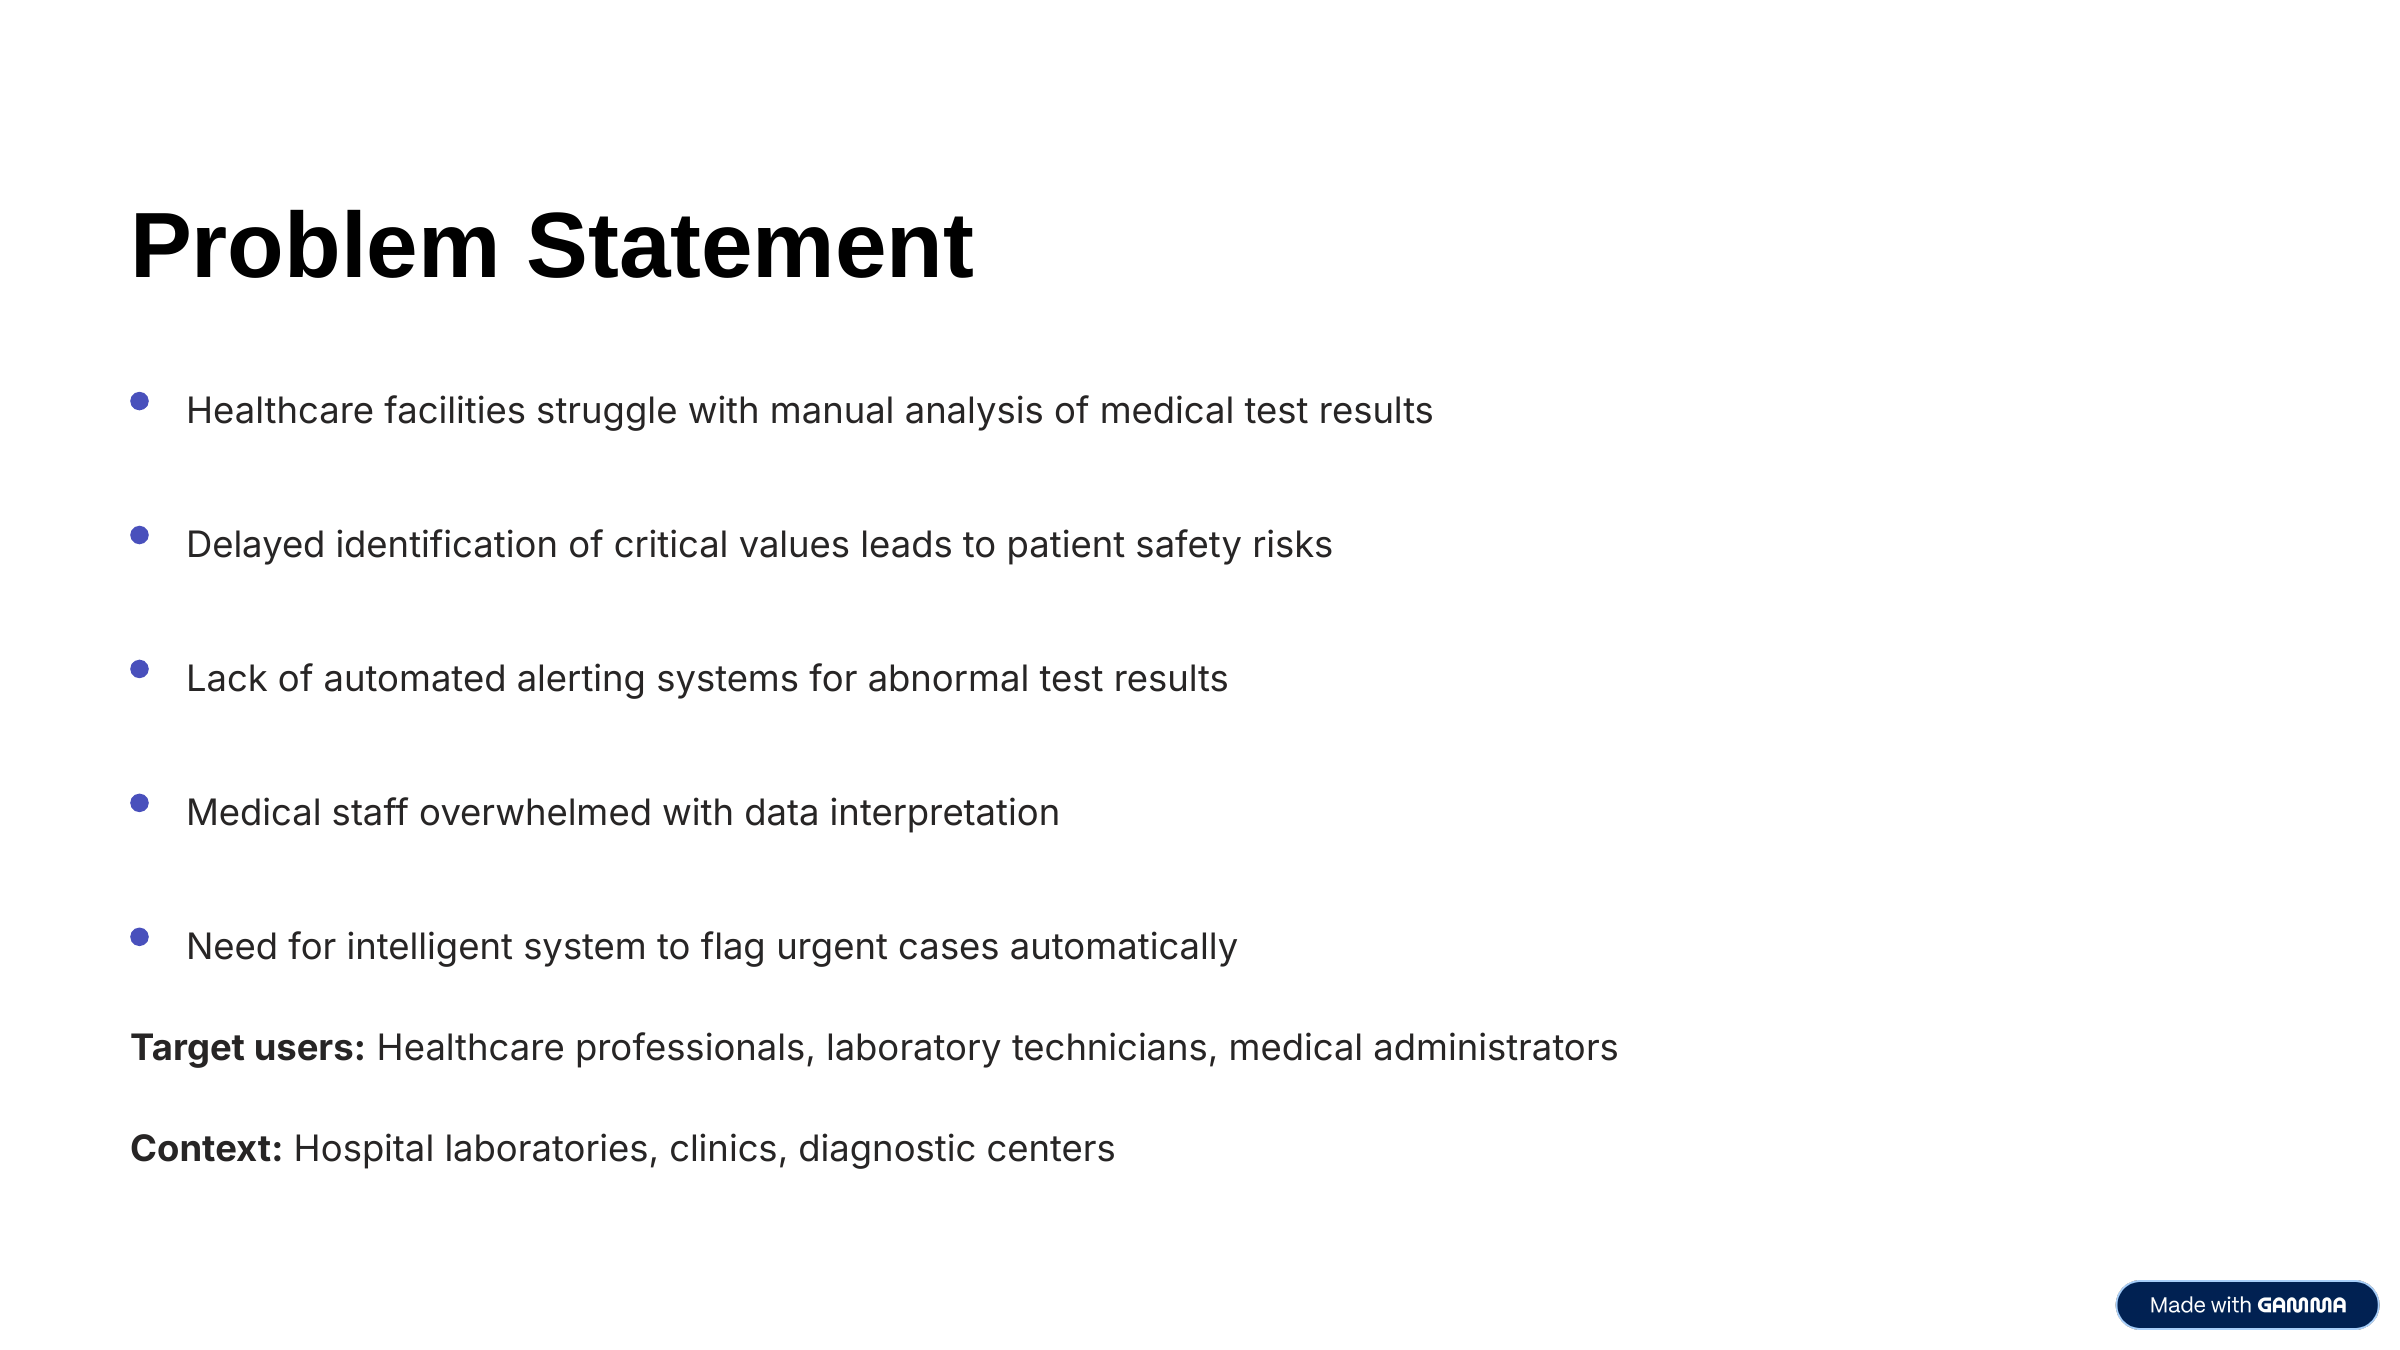

Problem Statement
Healthcare facilities struggle with manual analysis of medical test results

Delayed identification of critical values leads to patient safety risks

Lack of automated alerting systems for abnormal test results

Medical staff overwhelmed with data interpretation

Need for intelligent system to flag urgent cases automatically

Target users: Healthcare professionals, laboratory technicians, medical administrators
Context: Hospital laboratories, clinics, diagnostic centers